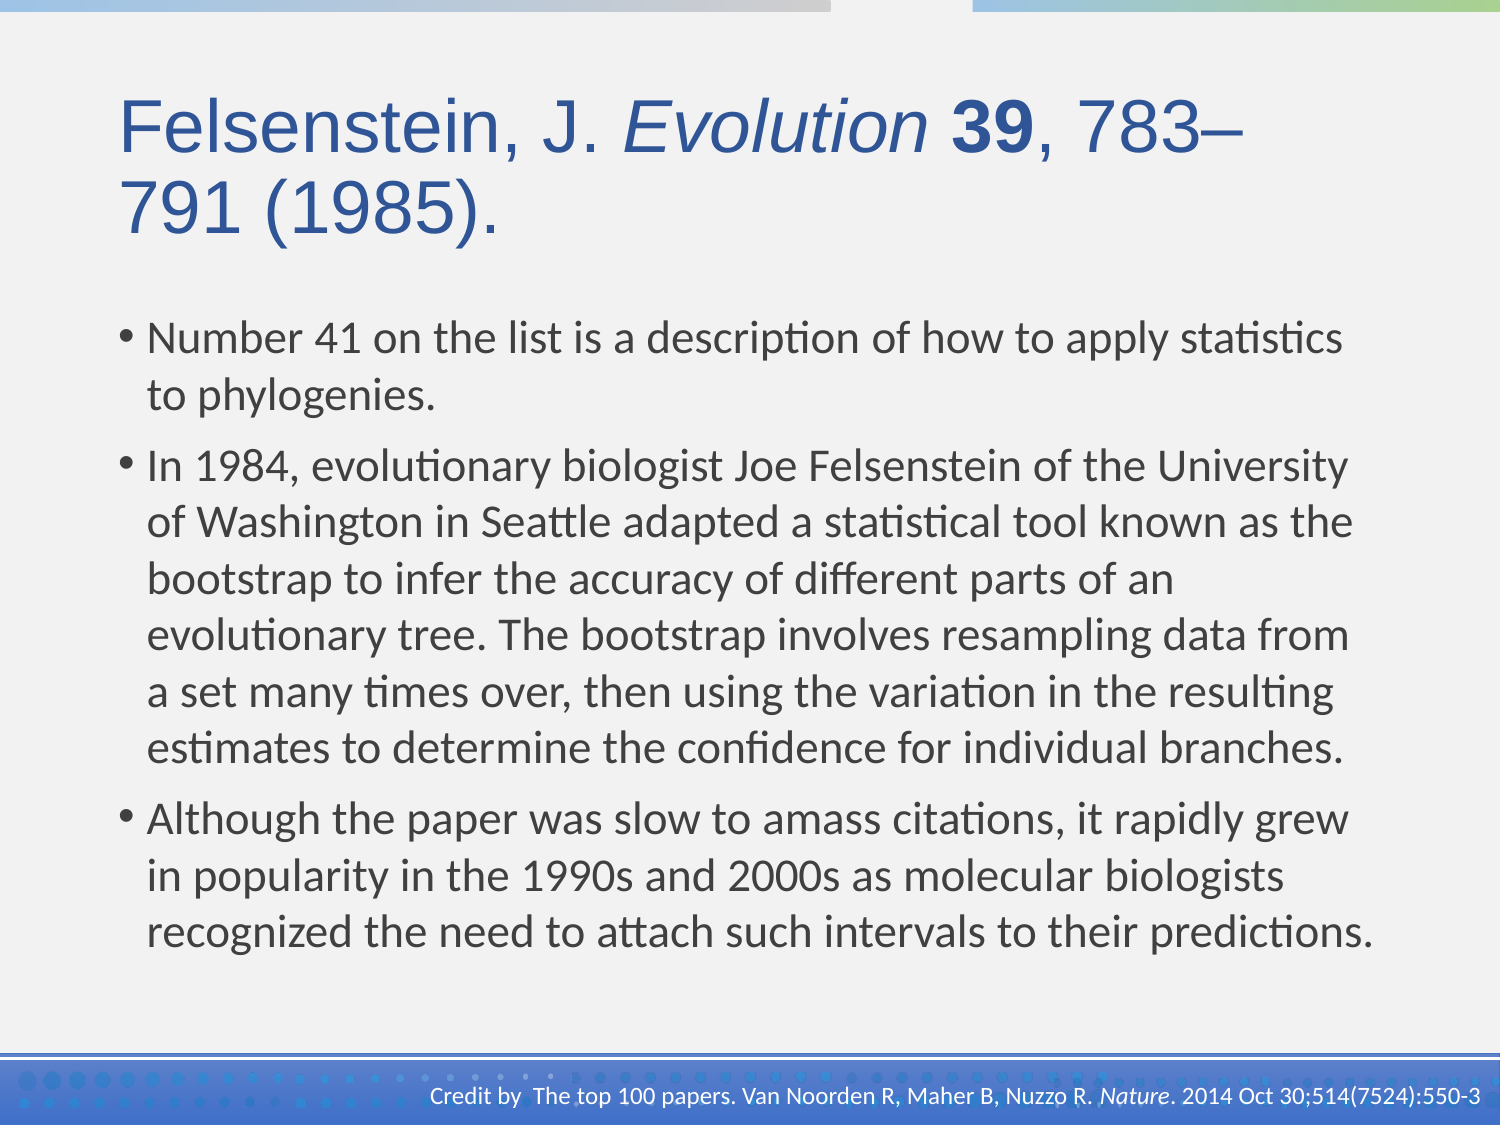

# Felsenstein, J. Evolution 39, 783–791 (1985).
Number 41 on the list is a description of how to apply statistics to phylogenies.
In 1984, evolutionary biologist Joe Felsenstein of the University of Washington in Seattle adapted a statistical tool known as the bootstrap to infer the accuracy of different parts of an evolutionary tree. The bootstrap involves resampling data from a set many times over, then using the variation in the resulting estimates to determine the confidence for individual branches.
Although the paper was slow to amass citations, it rapidly grew in popularity in the 1990s and 2000s as molecular biologists recognized the need to attach such intervals to their predictions.
Credit by  The top 100 papers. Van Noorden R, Maher B, Nuzzo R. Nature. 2014 Oct 30;514(7524):550-3